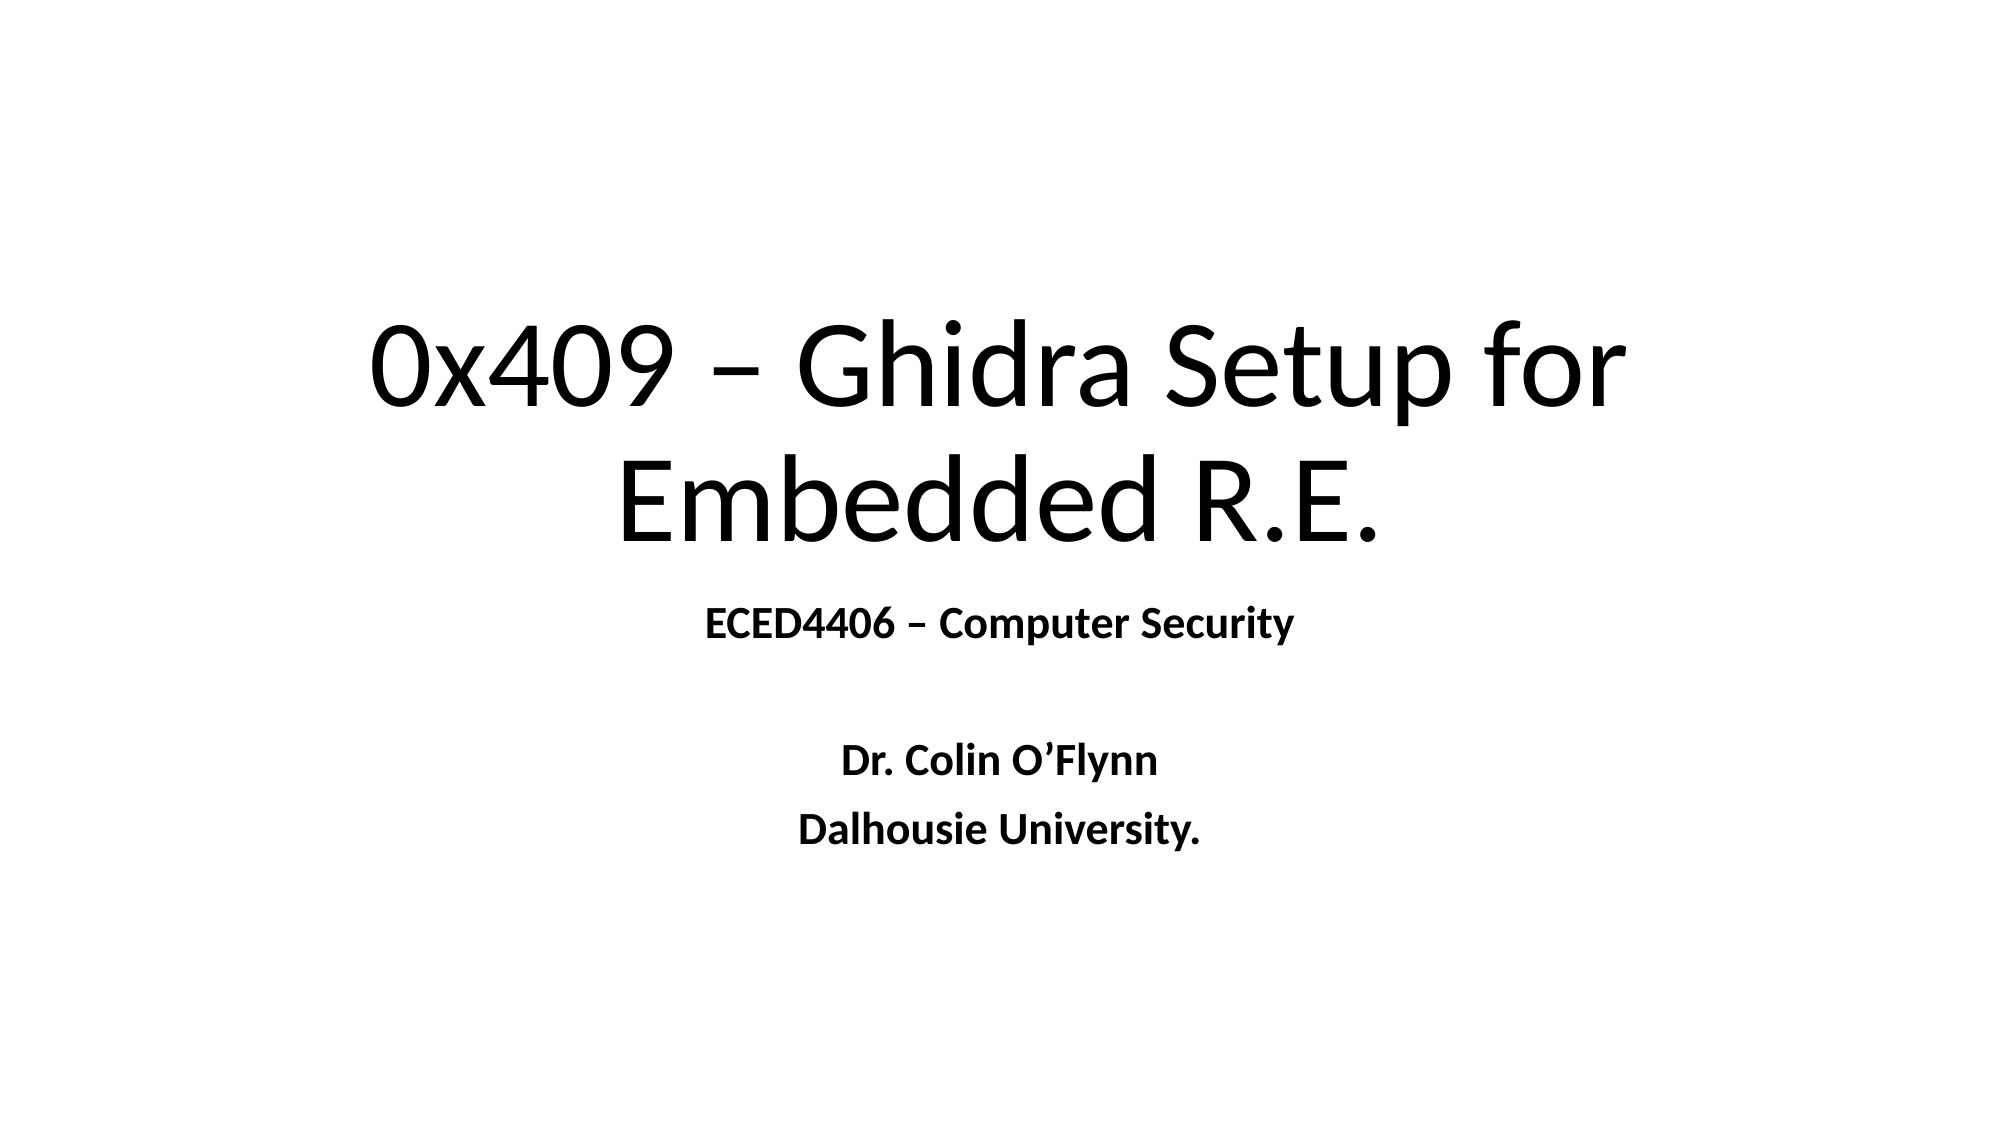

# 0x409 – Ghidra Setup for Embedded R.E.
ECED4406 – Computer Security

Dr. Colin O’Flynn
Dalhousie University.